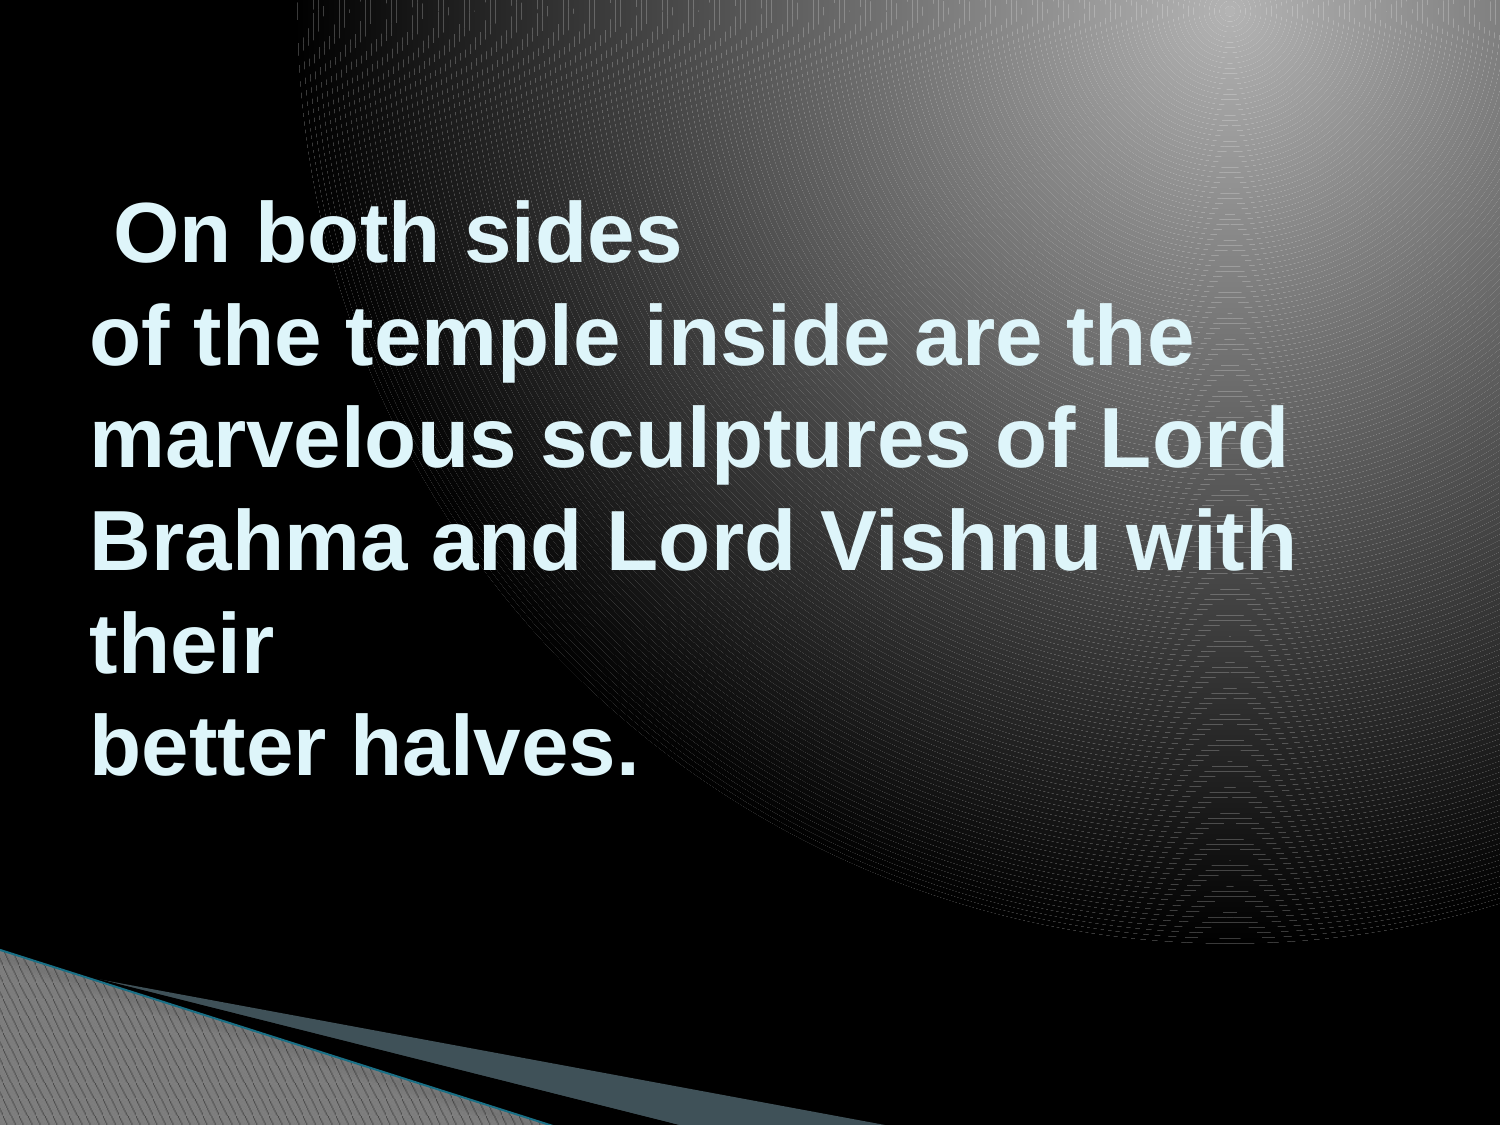

# On both sides of the temple inside are the marvelous sculptures of Lord Brahma and Lord Vishnu with their better halves.